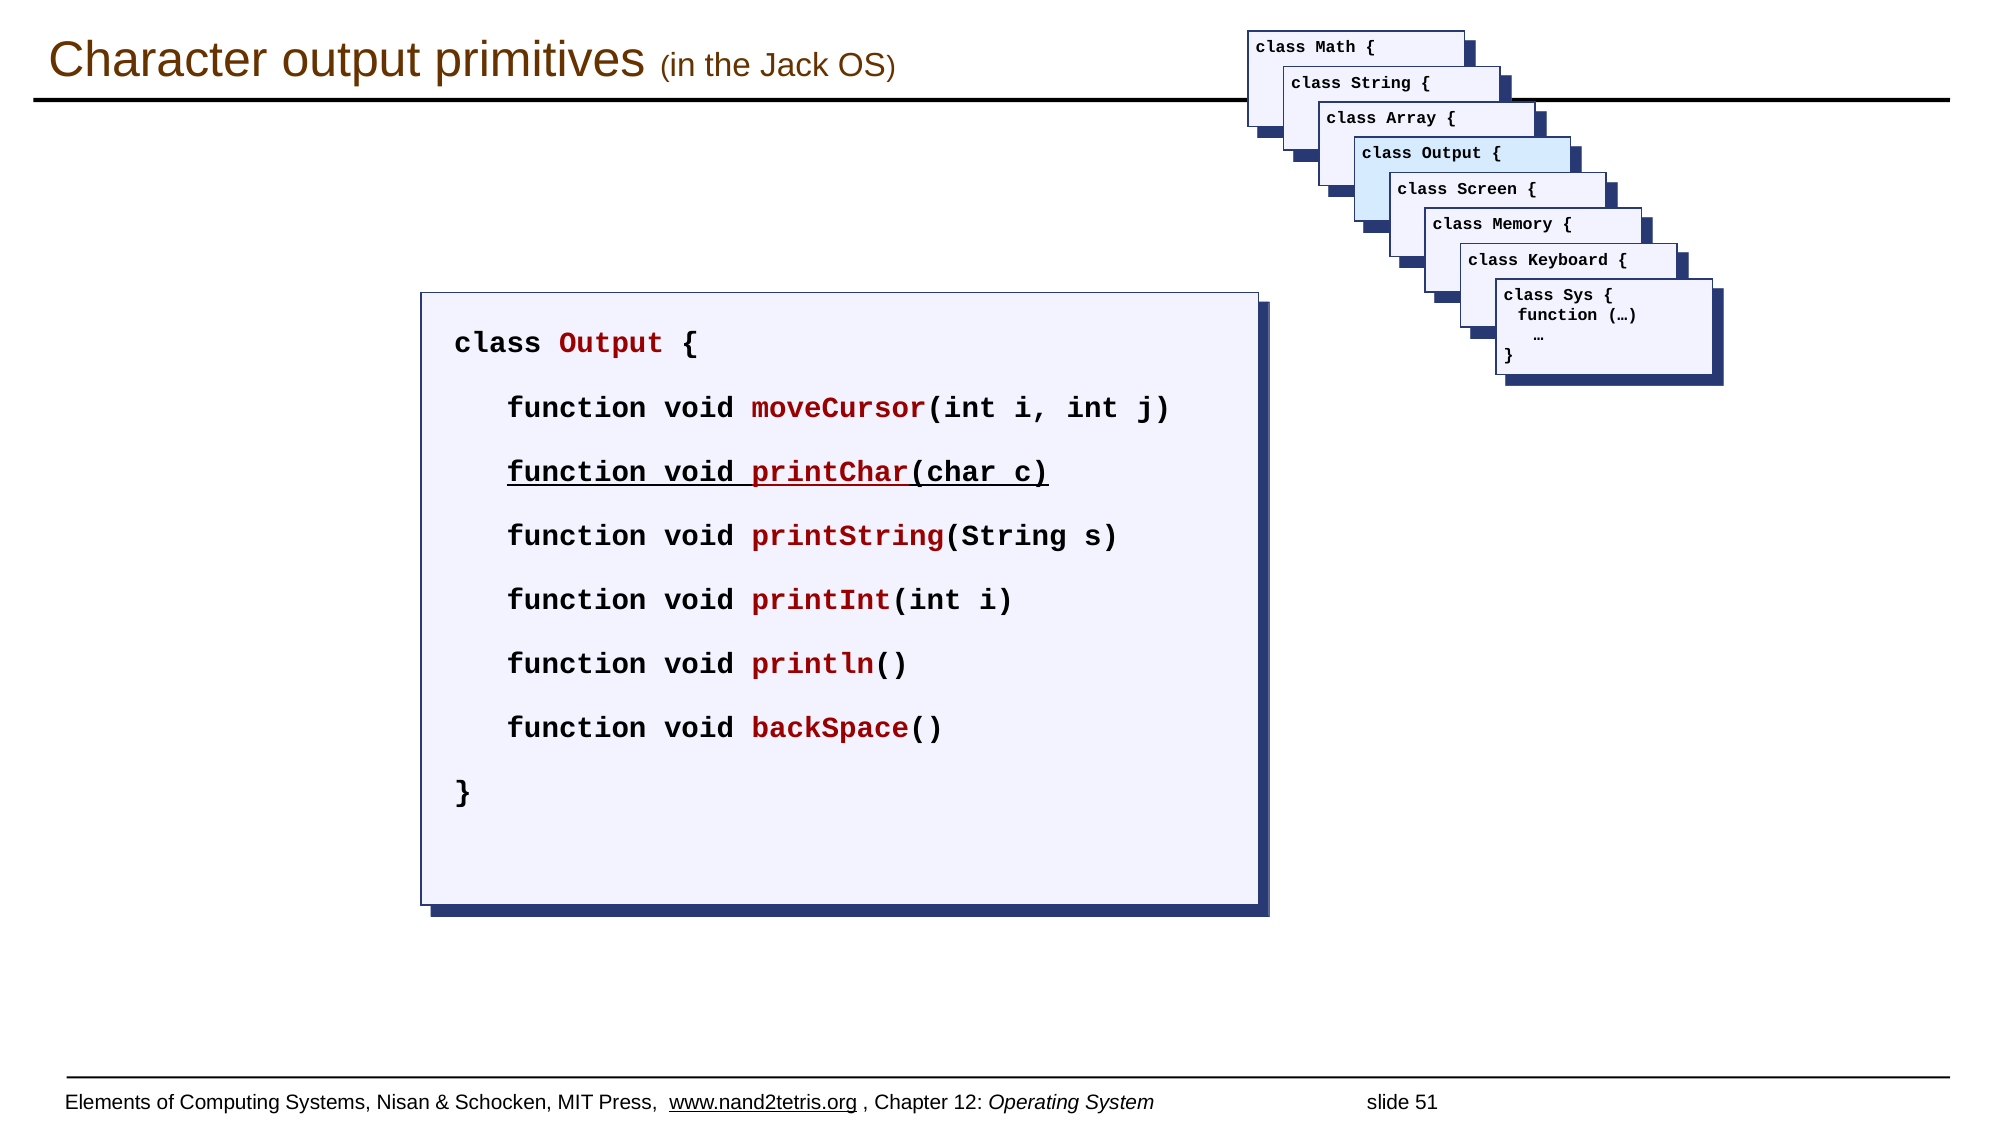

# Character output primitives (in the Jack OS)
class Math {
class String {
class Array {
class Output {
class Screen {
class Memory {
class Keyboard {
class Sys {
   function (…)
   …
}

class Output {
   function void moveCursor(int i, int j)
   function void printChar(char c)
   function void printString(String s)
   function void printInt(int i)
   function void println()
   function void backSpace()
}